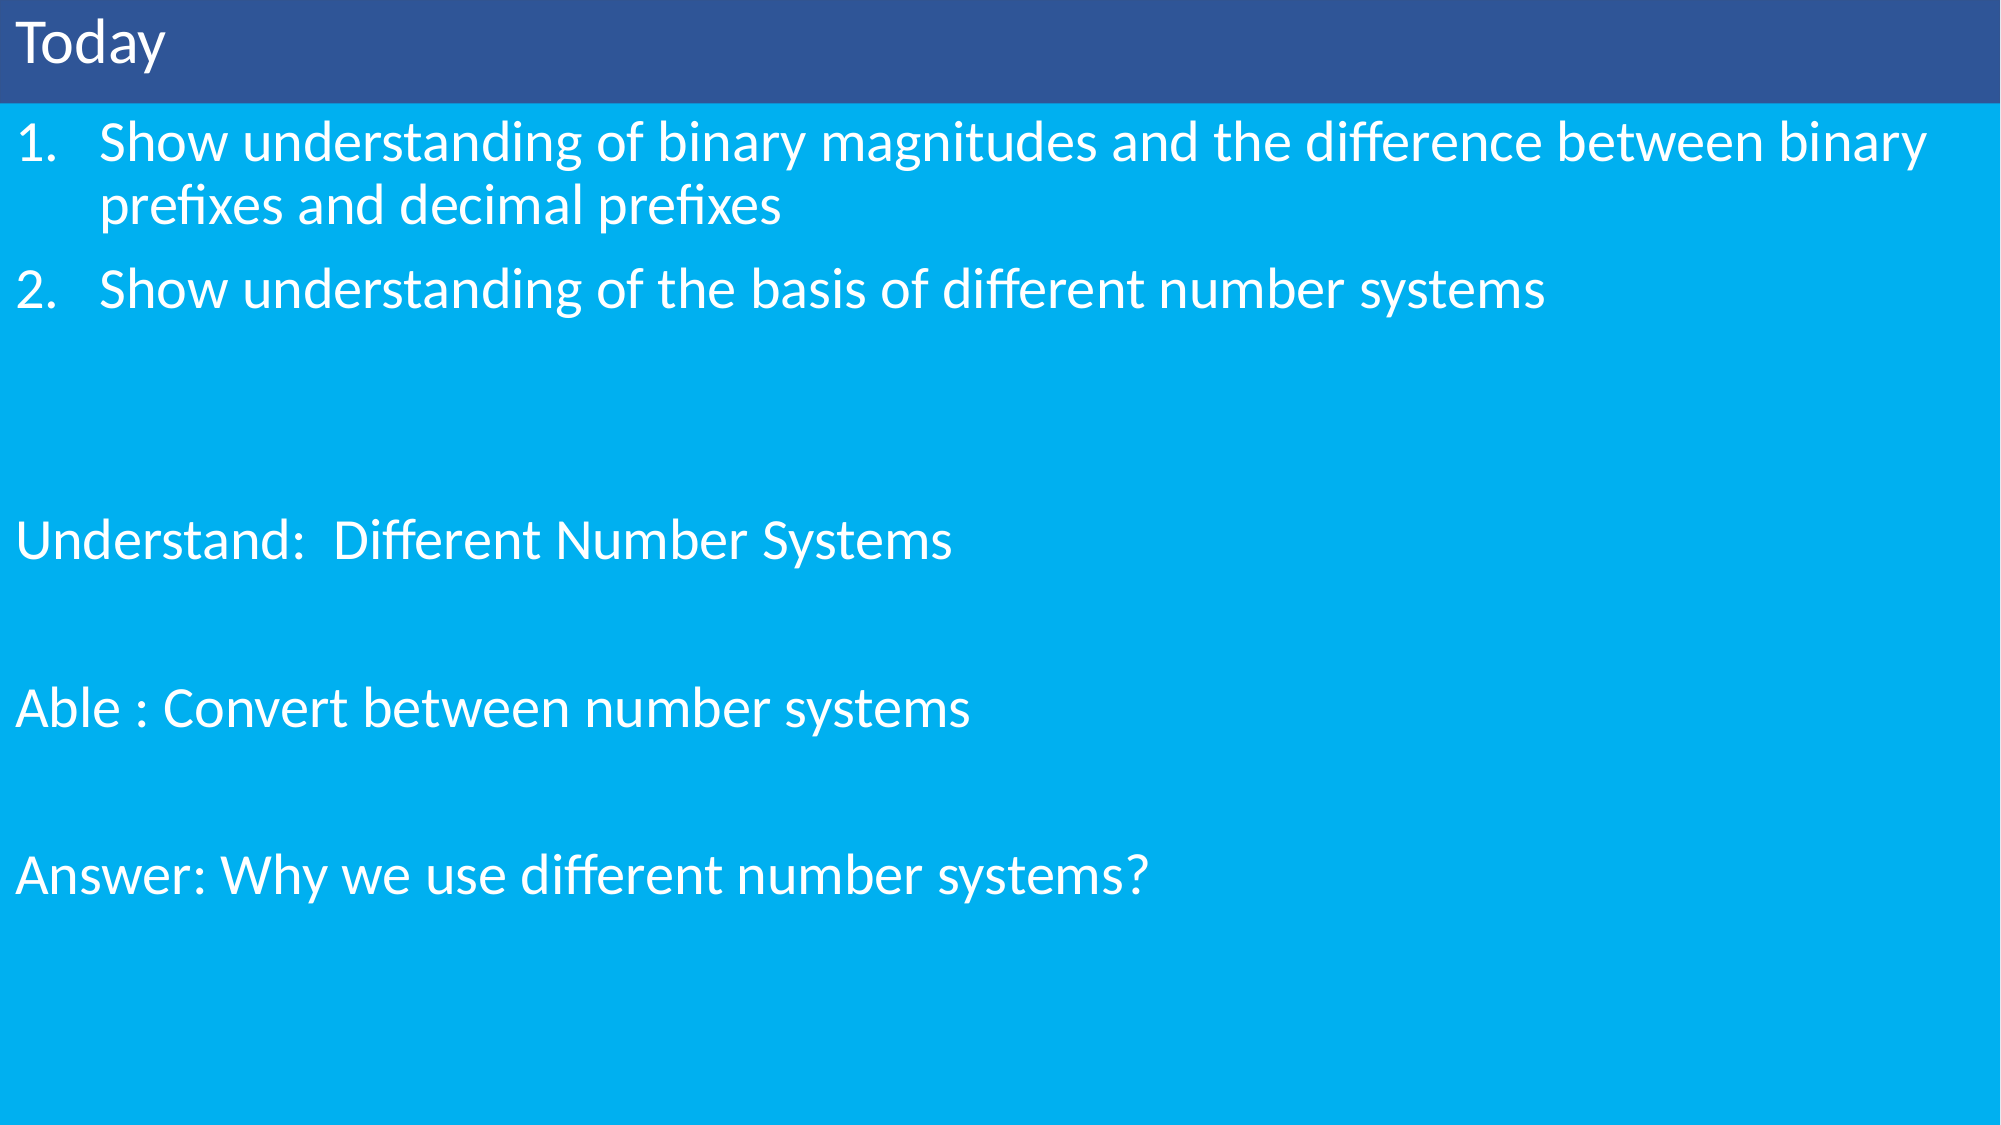

# Today
Show understanding of binary magnitudes and the difference between binary prefixes and decimal prefixes
Show understanding of the basis of different number systems

Understand:  Different Number Systems

Able : Convert between number systems

Answer: Why we use different number systems?